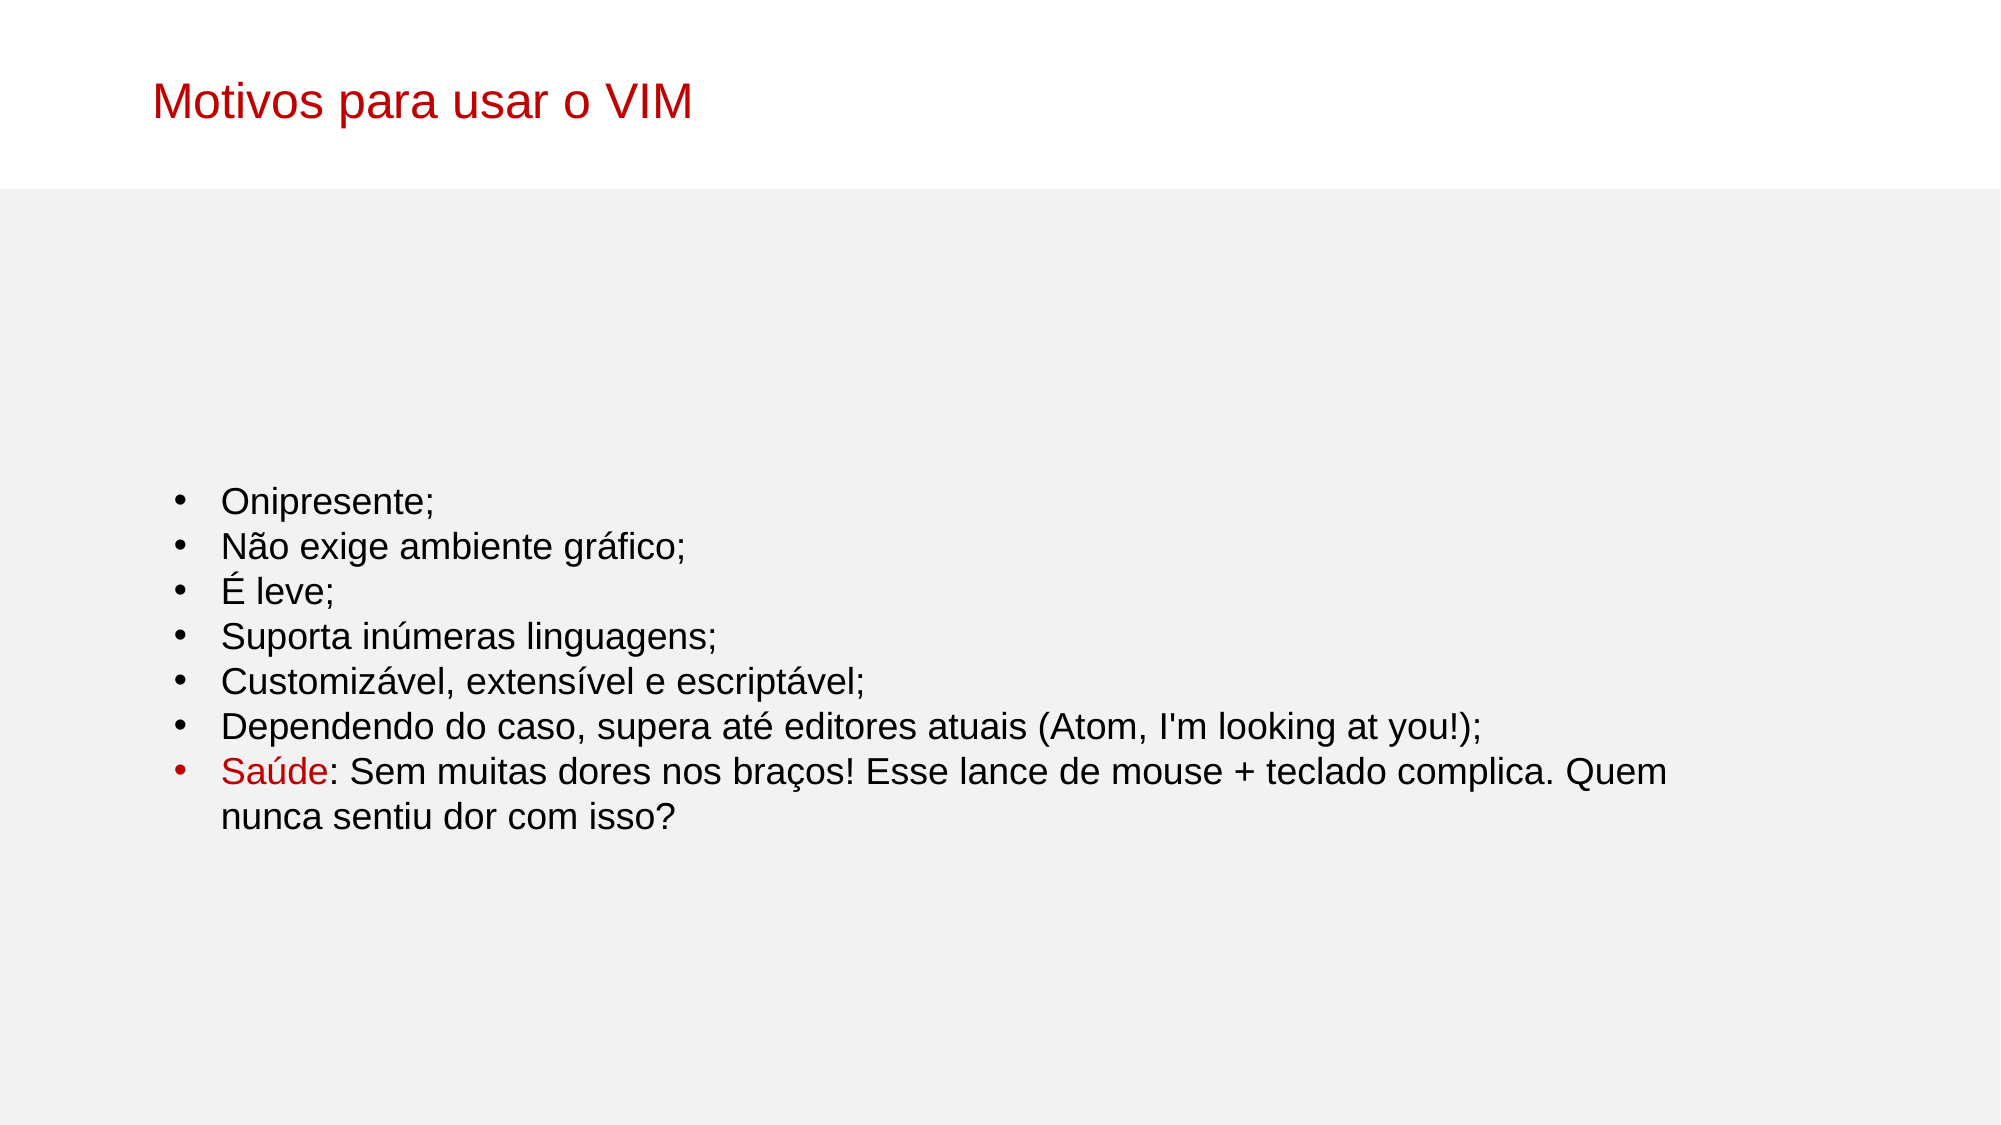

Motivos para usar o VIM
Onipresente;
Não exige ambiente gráfico;
É leve;
Suporta inúmeras linguagens;
Customizável, extensível e escriptável;
Dependendo do caso, supera até editores atuais (Atom, I'm looking at you!);
Saúde: Sem muitas dores nos braços! Esse lance de mouse + teclado complica. Quem nunca sentiu dor com isso?